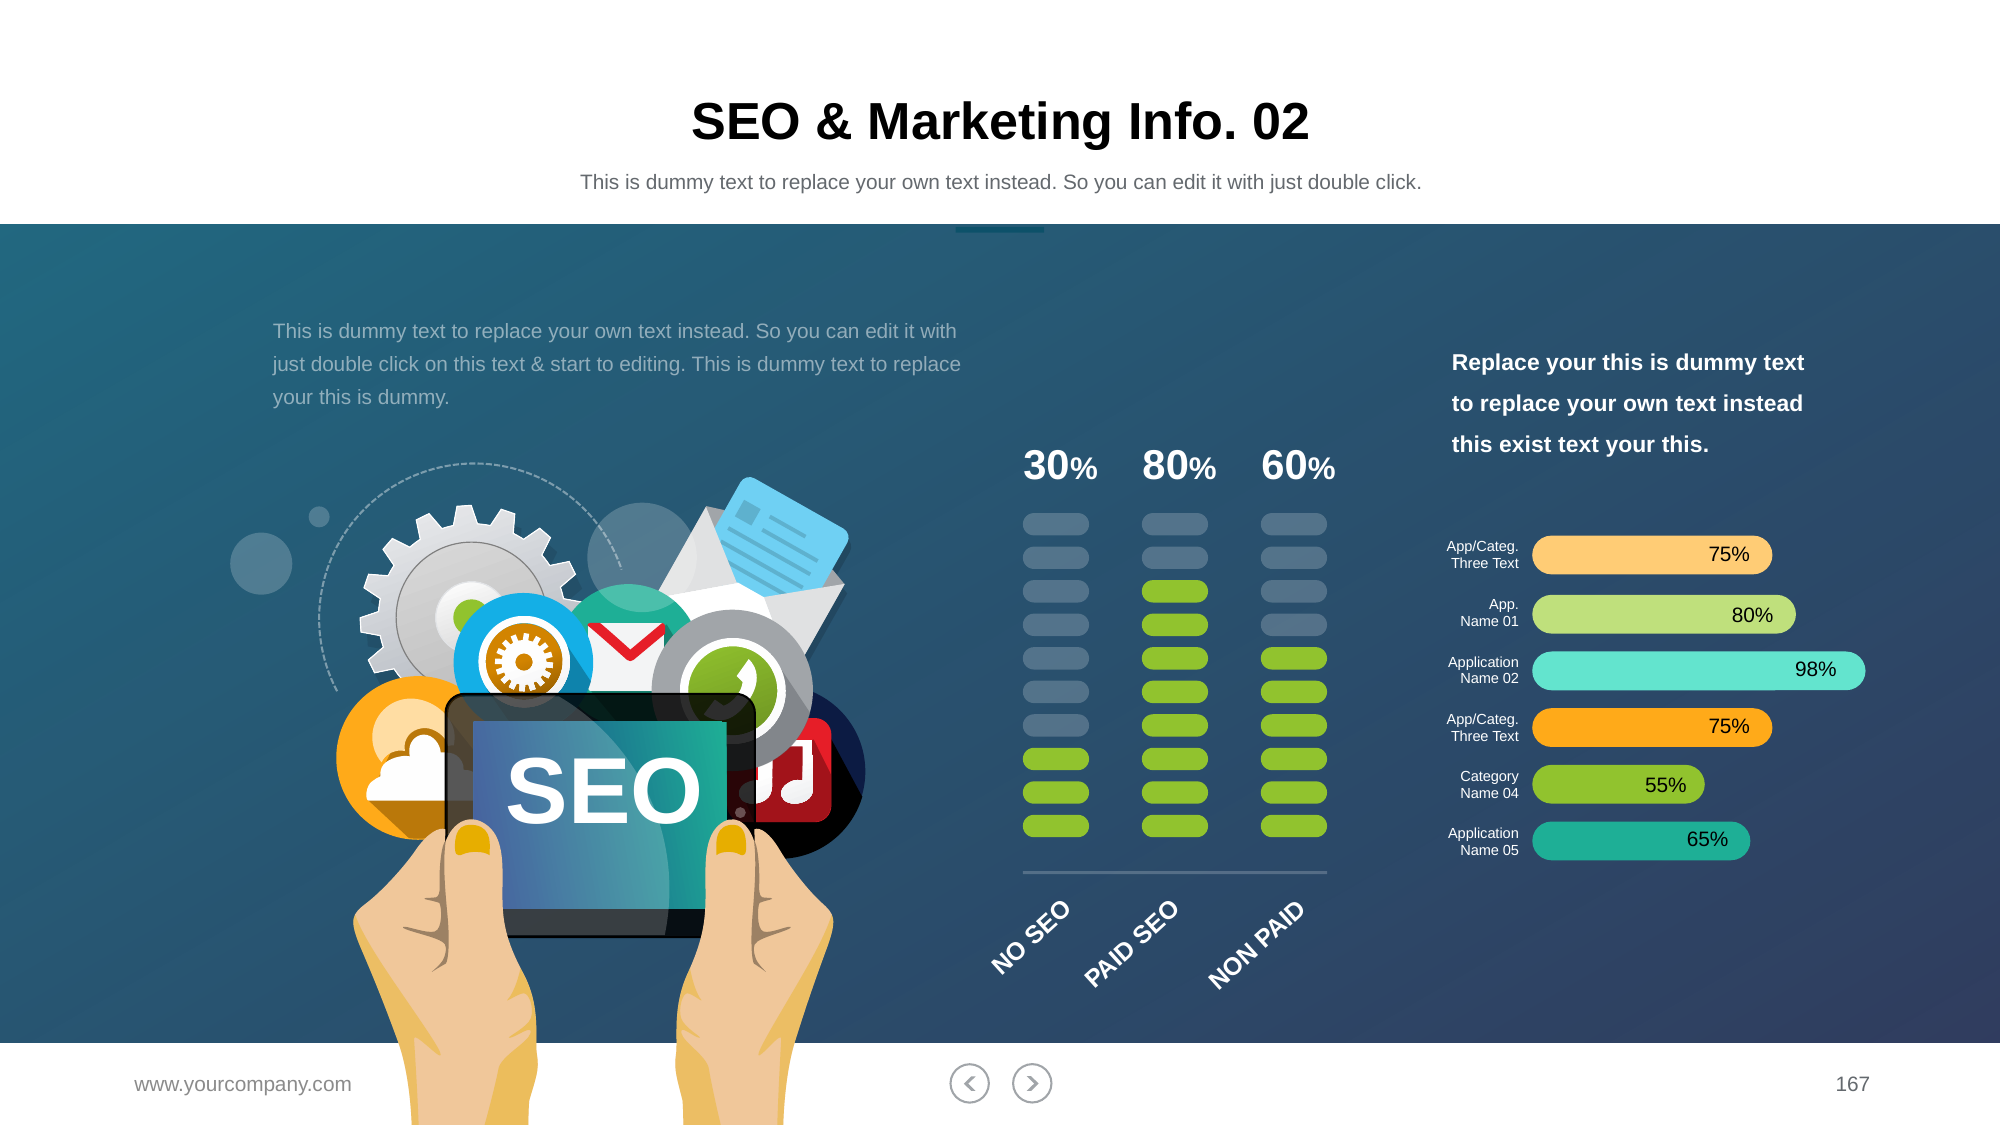

# SEO & Marketing Info. 02
This is dummy text to replace your own text instead. So you can edit it with just double click.

This is dummy text to replace your own text instead. So you can edit it with just double click on this text & start to editing. This is dummy text to replace your this is dummy.
Replace your this is dummy text to replace your own text instead this exist text your this.
30%
80%
60%

App/Categ.
Three Text
75%

App.
Name 01
80%

Application
Name 02
98%

App/Categ.
Three Text
75%

Category
Name 04
55%

Application
Name 05
65%

SEO
NON PAID
NO SEO
PAID SEO
www.yourcompany.com
167